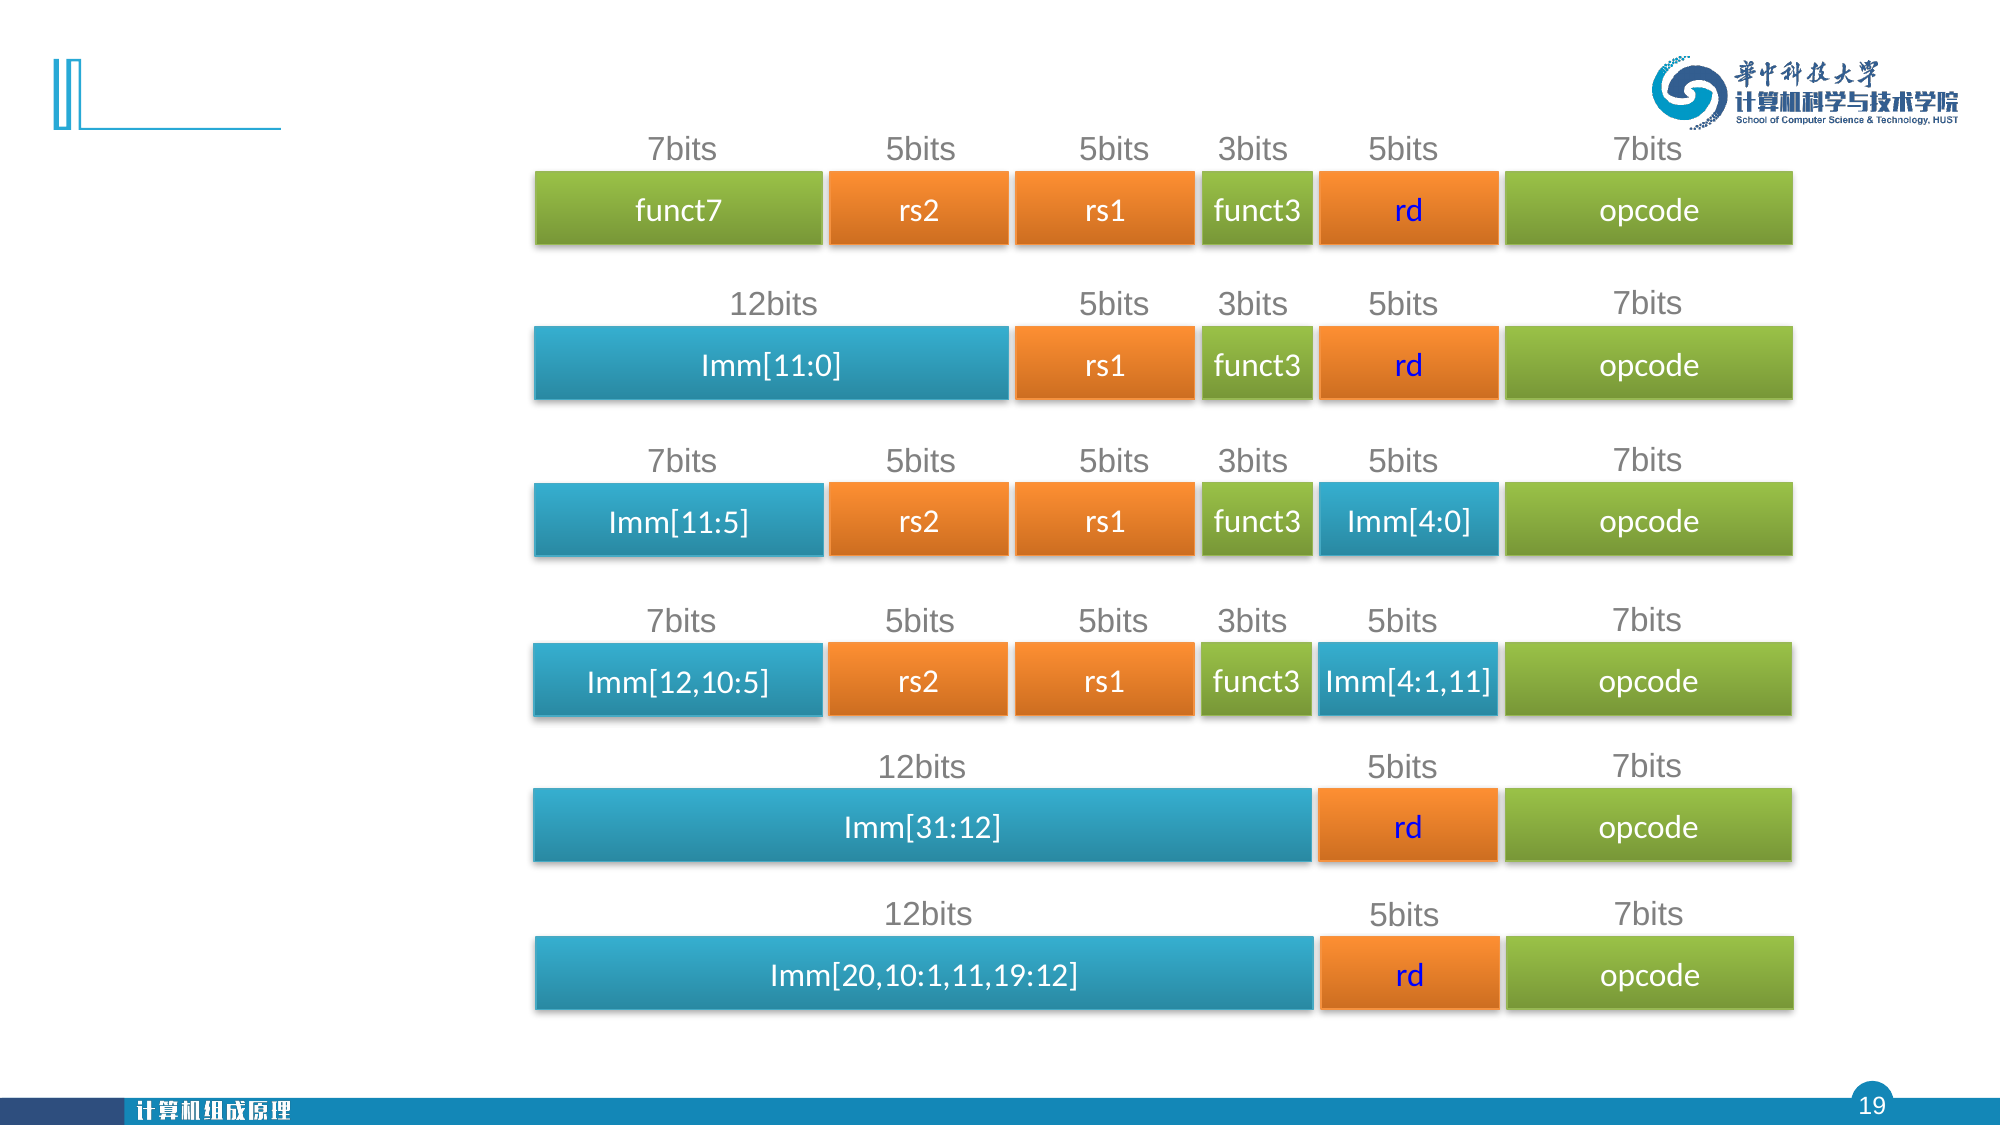

#
7bits
7bits
5bits
5bits
3bits
5bits
rd
funct7
rs2
rs1
funct3
opcode

7bits
12bits
5bits
3bits
5bits
rd
rs1
funct3
opcode
Imm[11:0]
7bits
7bits
5bits
5bits
3bits
5bits
rs2
rs1
funct3
opcode
Imm[4:0]
Imm[11:5]
7bits
7bits
5bits
5bits
3bits
5bits
rs2
rs1
funct3
opcode
Imm[4:1,11]
Imm[12,10:5]
7bits
12bits
5bits
rd
opcode
Imm[31:12]
7bits
12bits
5bits
rd
opcode
Imm[20,10:1,11,19:12]